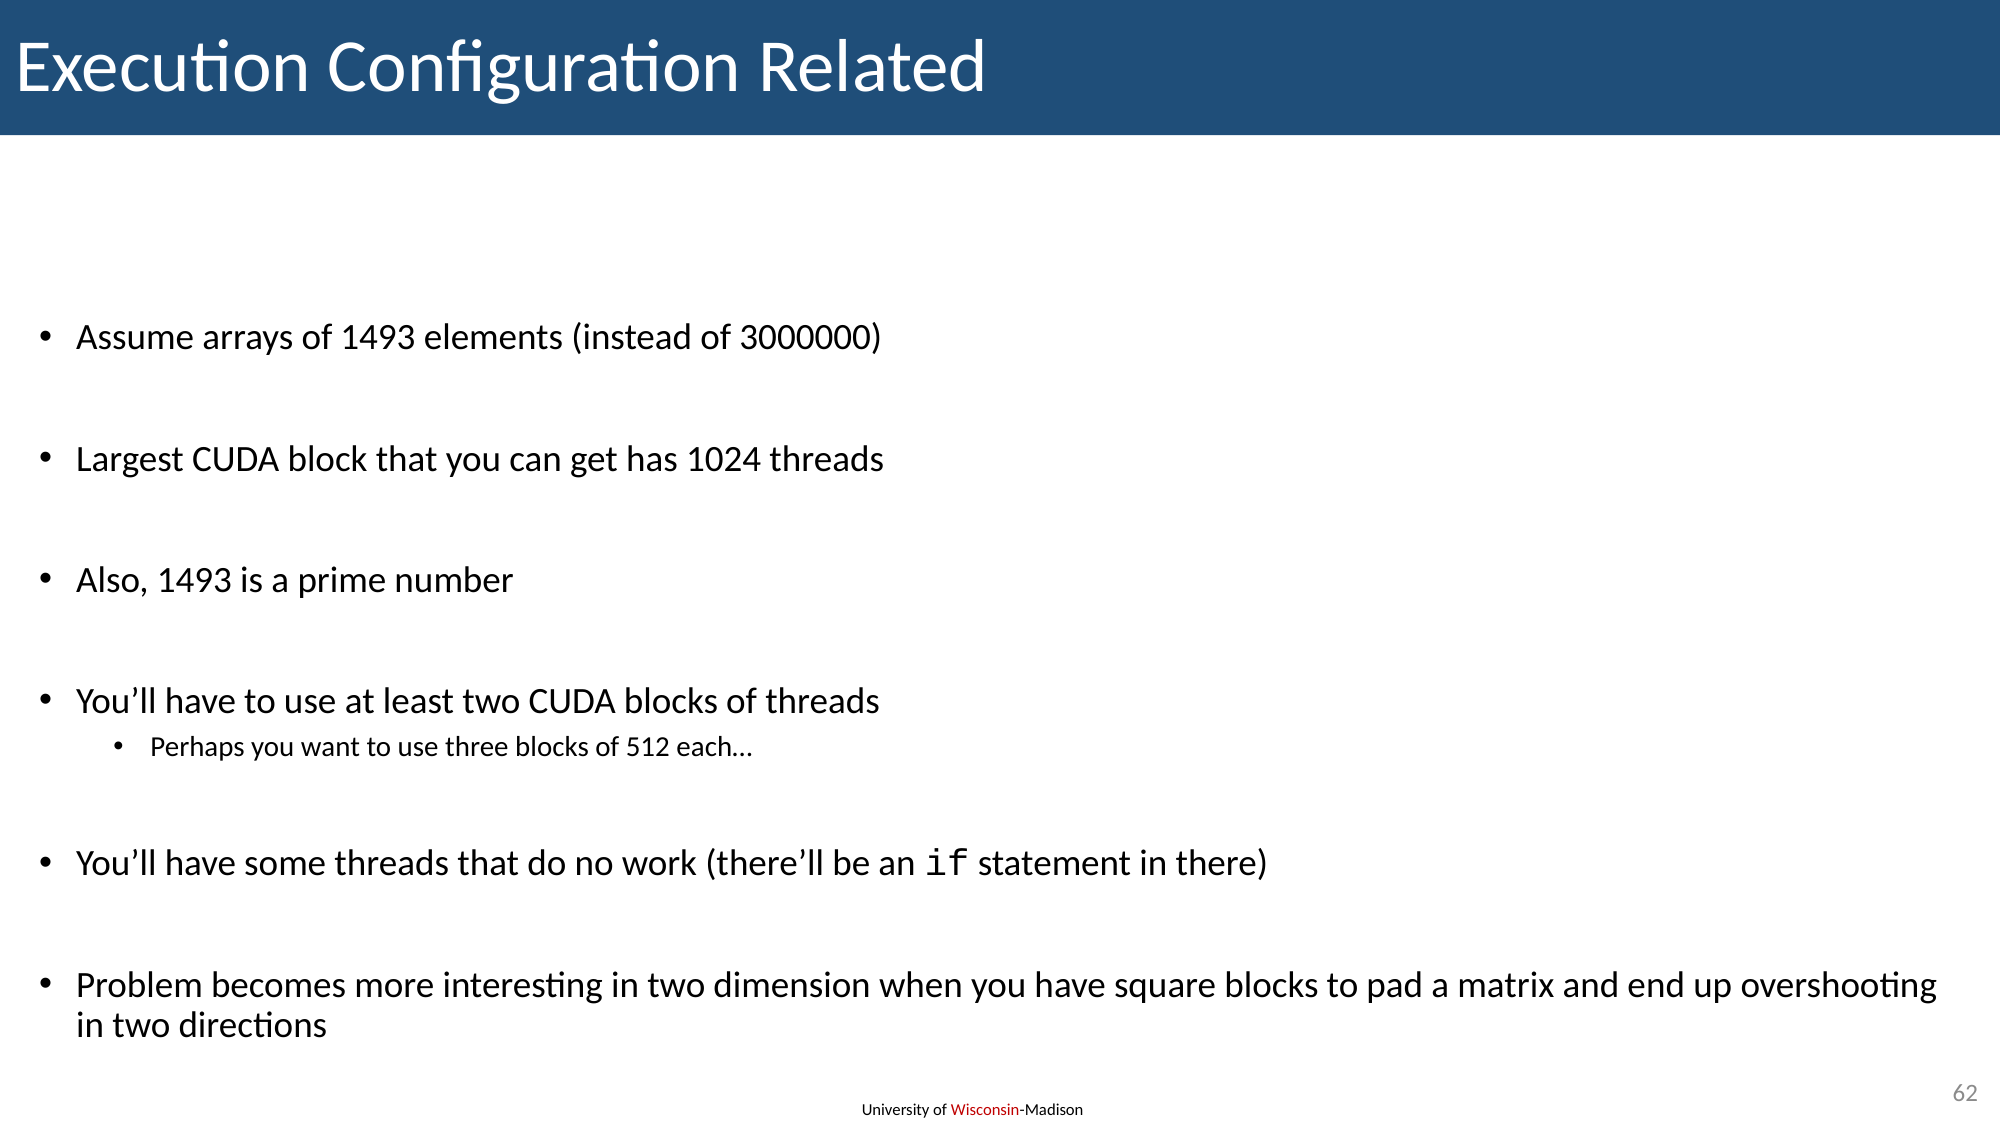

# Execution Configuration Related

Assume arrays of 1493 elements (instead of 3000000)

Largest CUDA block that you can get has 1024 threads

Also, 1493 is a prime number

You’ll have to use at least two CUDA blocks of threads
Perhaps you want to use three blocks of 512 each…

You’ll have some threads that do no work (there’ll be an if statement in there)

Problem becomes more interesting in two dimension when you have square blocks to pad a matrix and end up overshooting in two directions
62